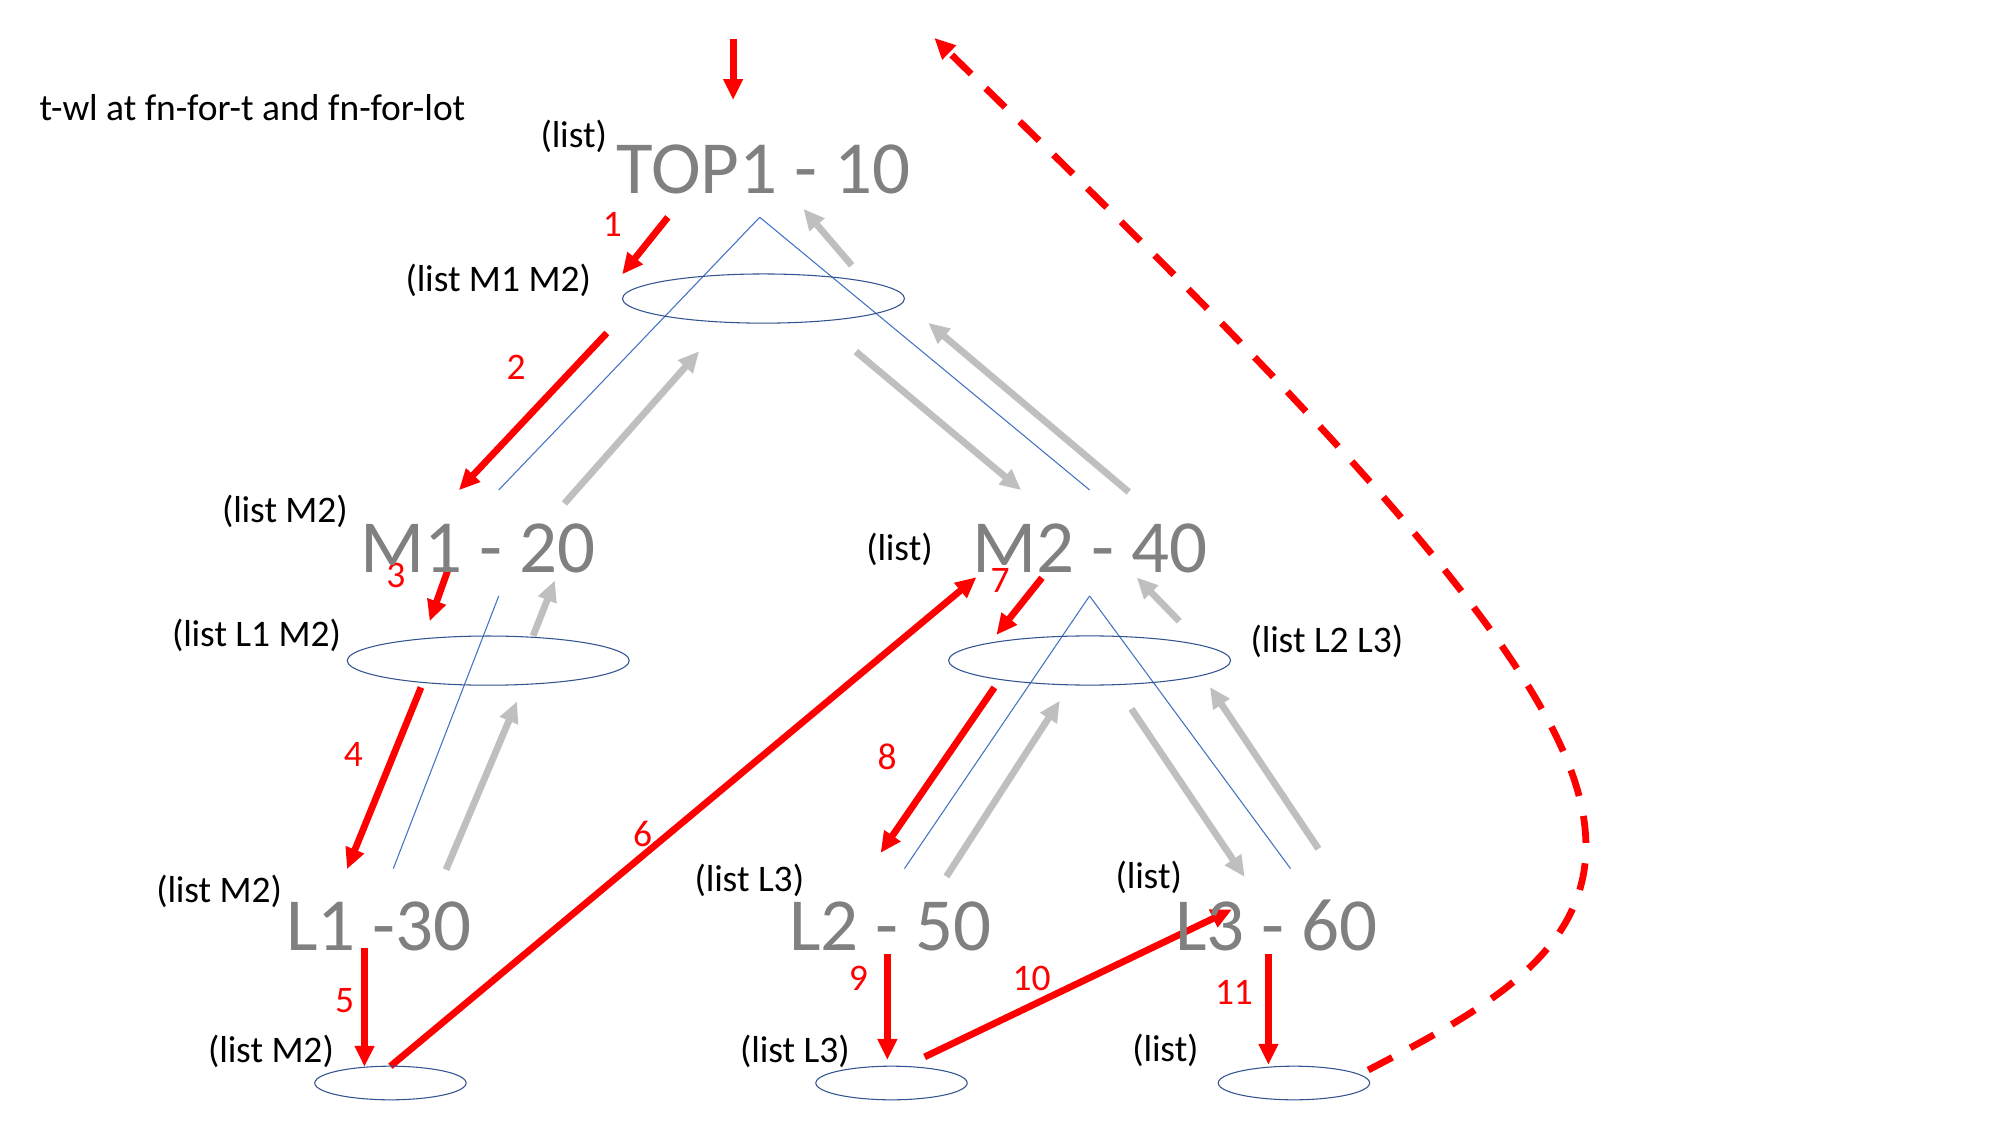

t-wl at fn-for-t and fn-for-lot
(list)
TOP1 - 10
1
(list M1 M2)

2
(list M2)
M1 - 20
M2 - 40
(list)
3
7
(list L1 M2)
(list L2 L3)

4
8
6
(list)
(list L3)
(list M2)
L2 - 50
L1 -30
L3 - 60
10
9
11
5
(list)
(list M2)
(list L3)